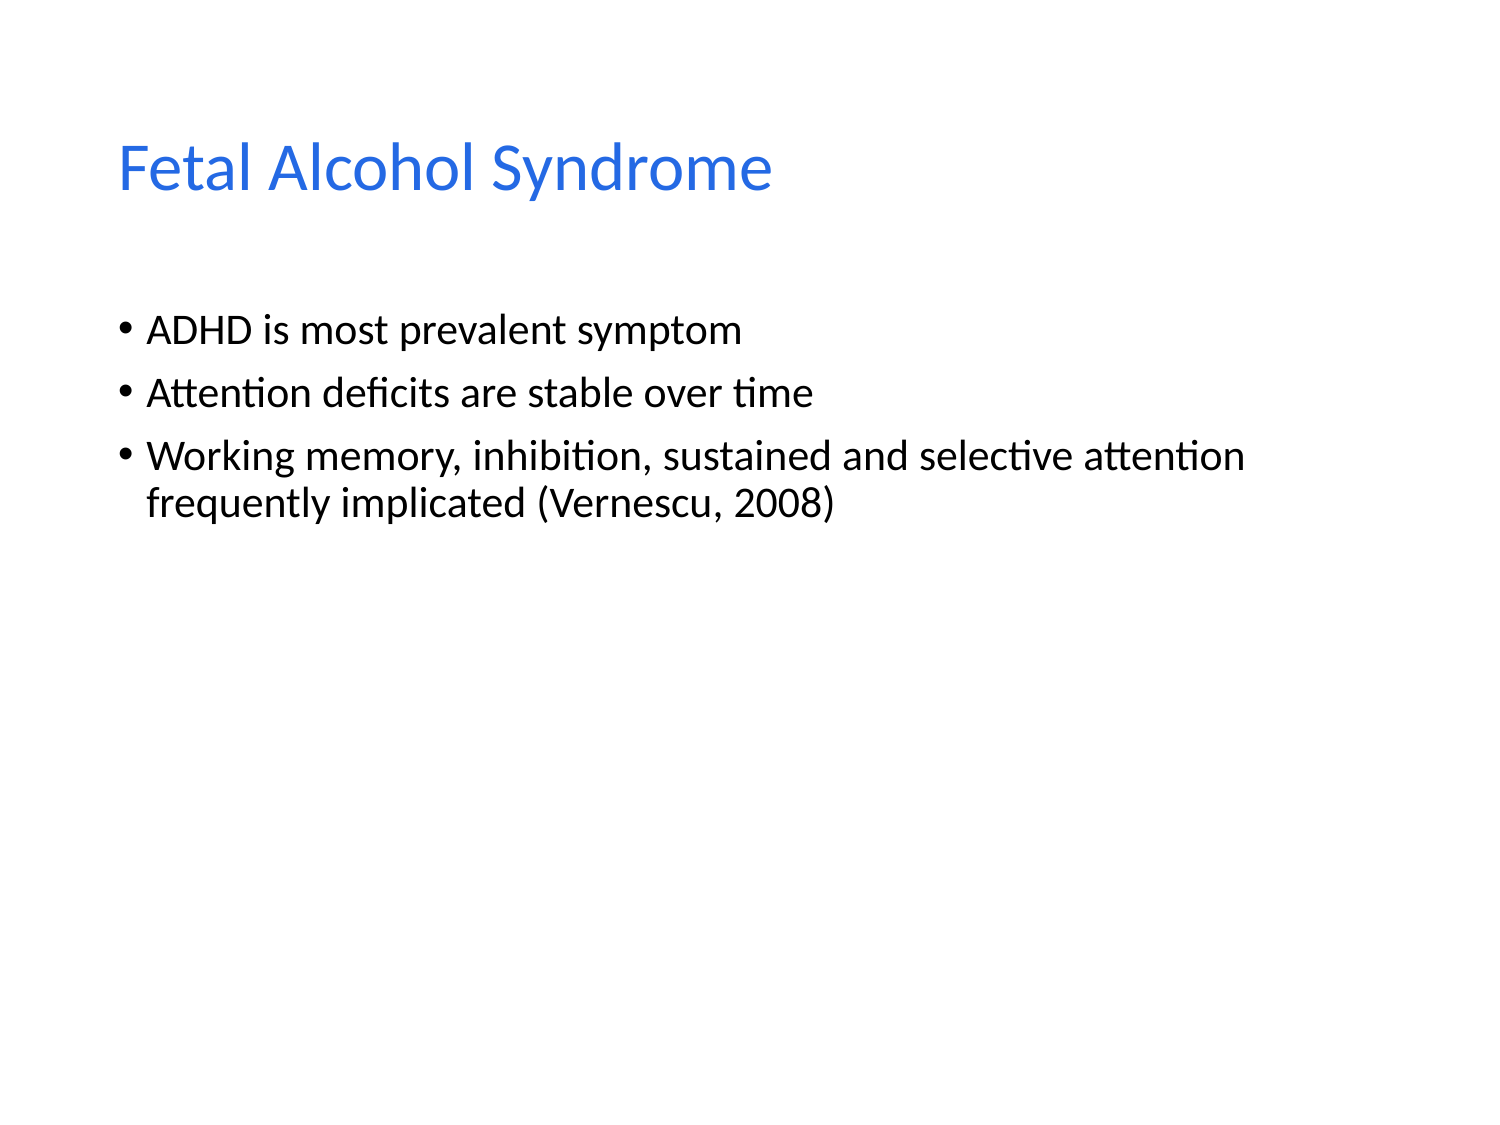

# Fetal Alcohol Syndrome
ADHD is most prevalent symptom
Attention deficits are stable over time
Working memory, inhibition, sustained and selective attention frequently implicated (Vernescu, 2008)